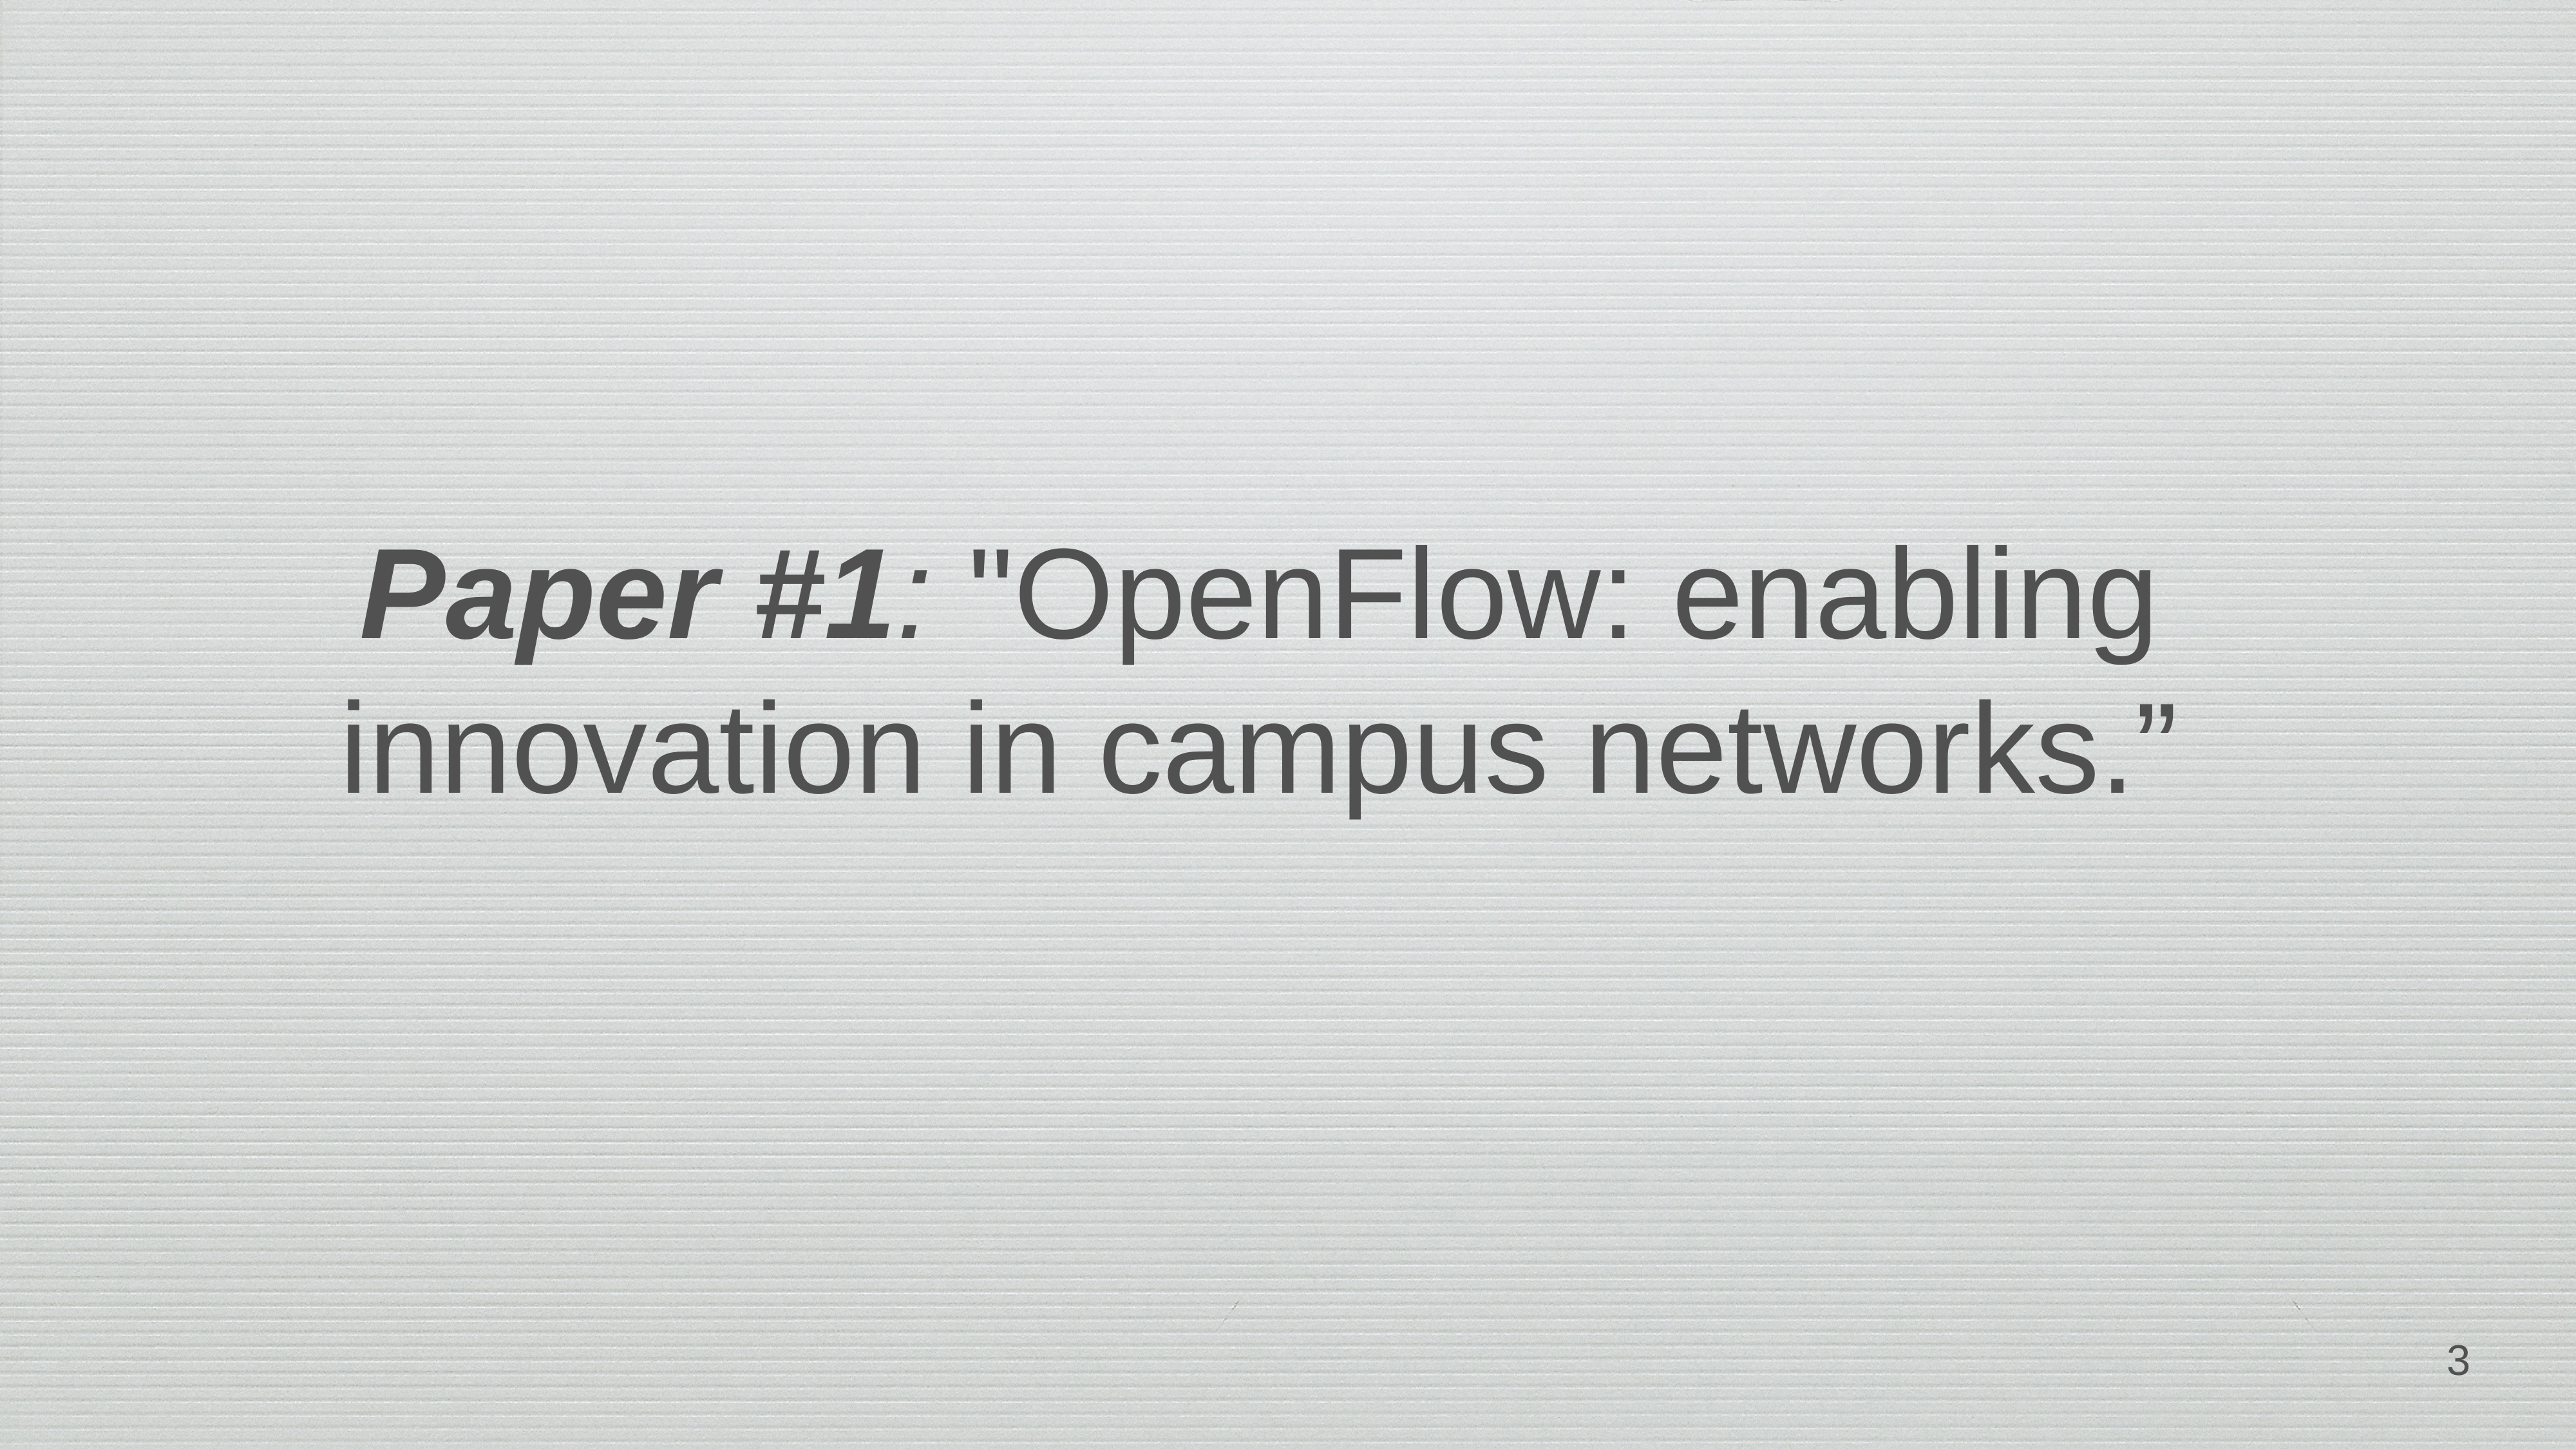

# Paper #1: "OpenFlow: enabling innovation in campus networks.”
3